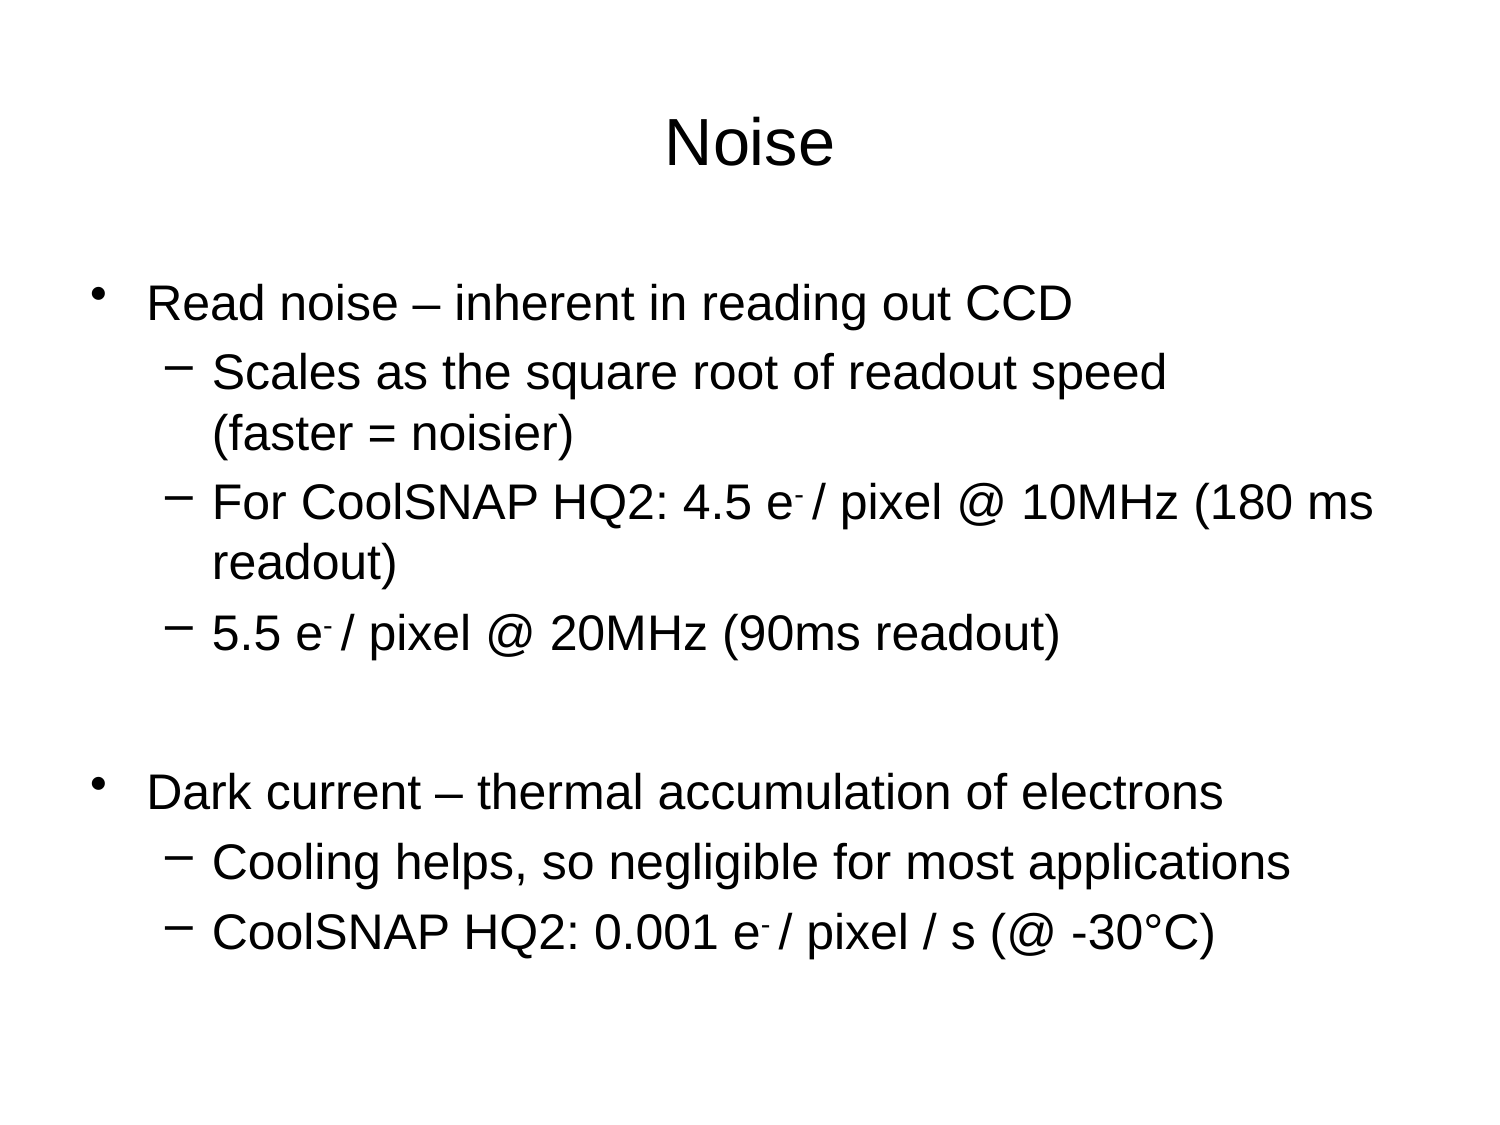

# Noise
Read noise – inherent in reading out CCD
Scales as the square root of readout speed
(faster = noisier)
For CoolSNAP HQ2: 4.5 e- / pixel @ 10MHz (180 ms readout)
5.5 e- / pixel @ 20MHz (90ms readout)

Dark current – thermal accumulation of electrons
Cooling helps, so negligible for most applications
CoolSNAP HQ2: 0.001 e- / pixel / s (@ -30°C)